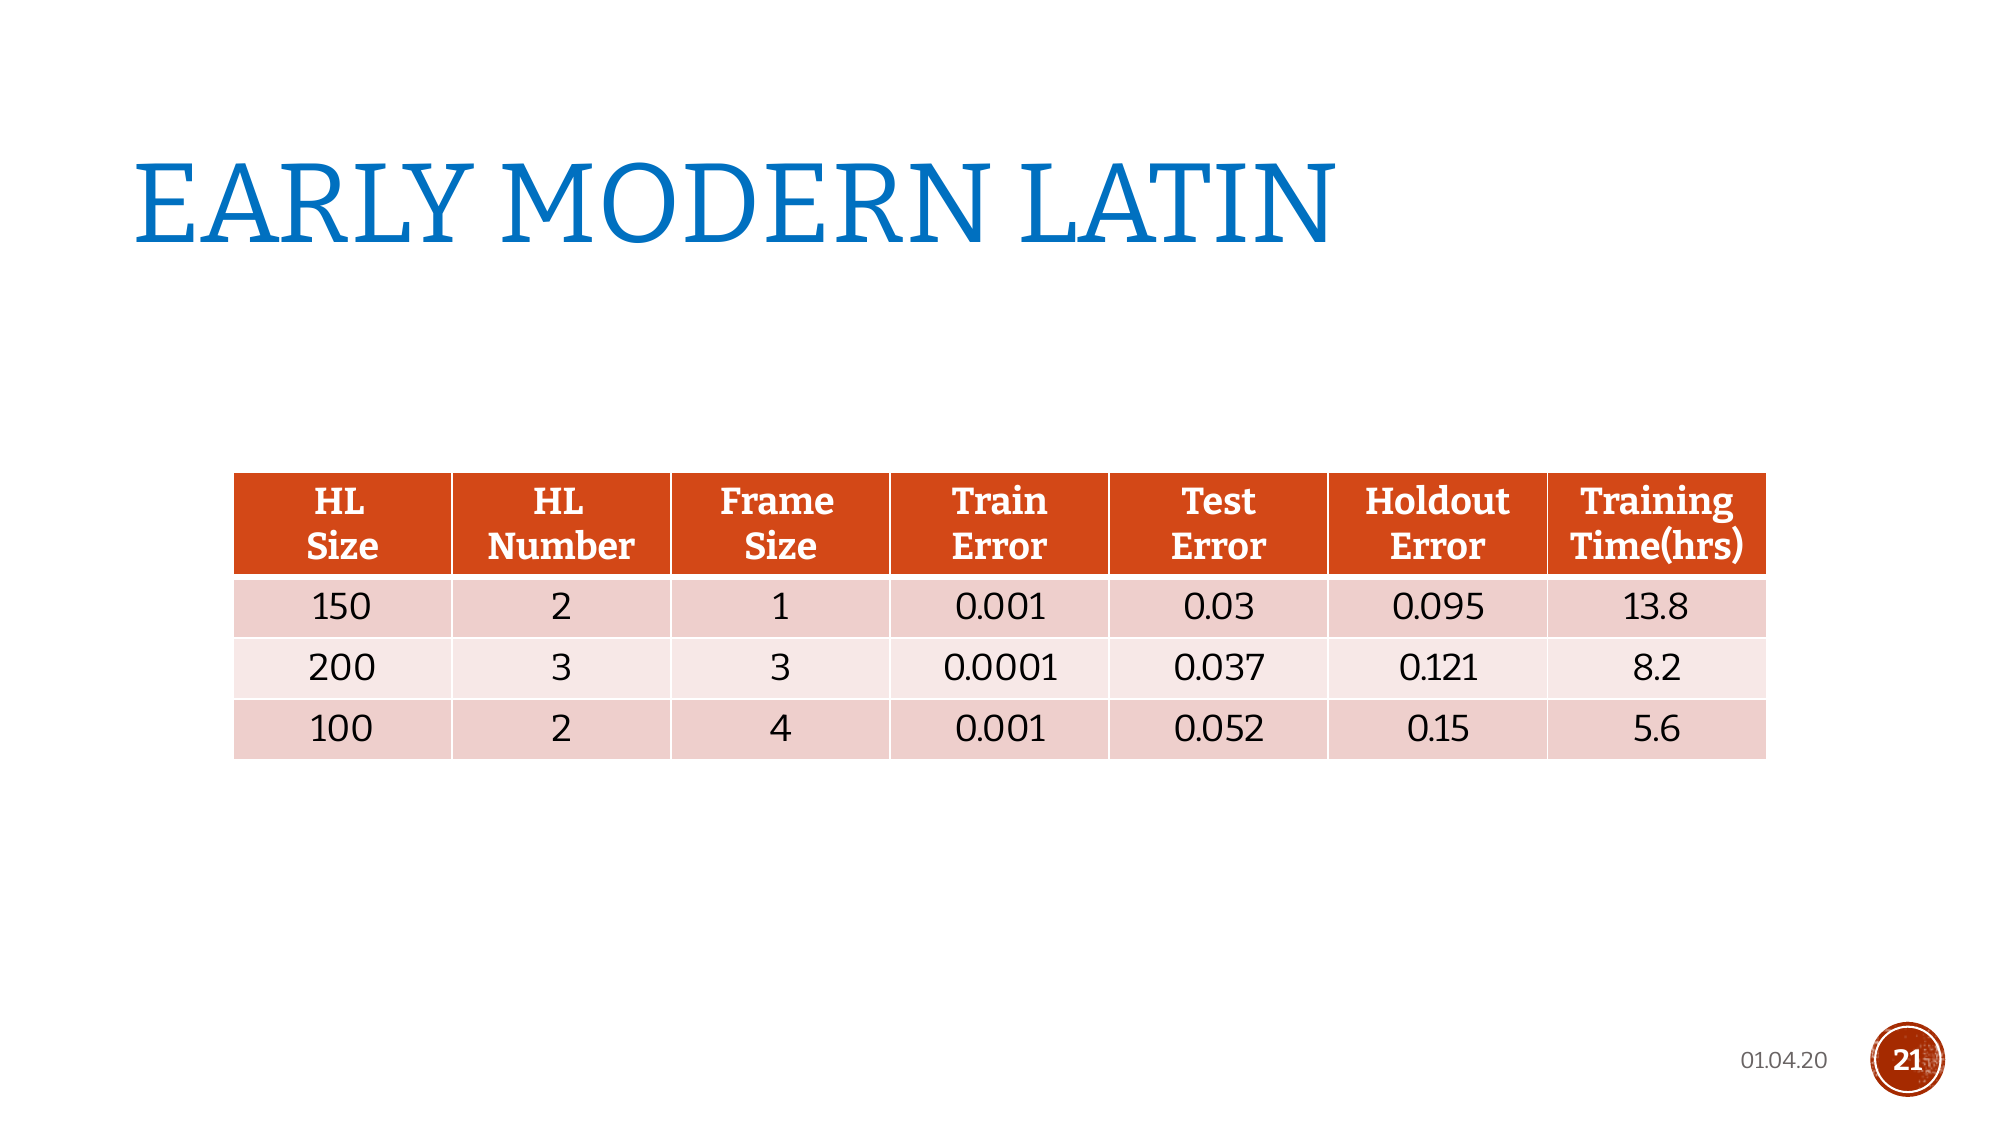

# Early Modern Latin
| HL Size | HL Number | Frame Size | Train Error | Test Error | Holdout Error | Training Time(hrs) |
| --- | --- | --- | --- | --- | --- | --- |
| 150 | 2 | 1 | 0.001 | 0.03 | 0.095 | 13.8 |
| 200 | 3 | 3 | 0.0001 | 0.037 | 0.121 | 8.2 |
| 100 | 2 | 4 | 0.001 | 0.052 | 0.15 | 5.6 |
01.04.20
21